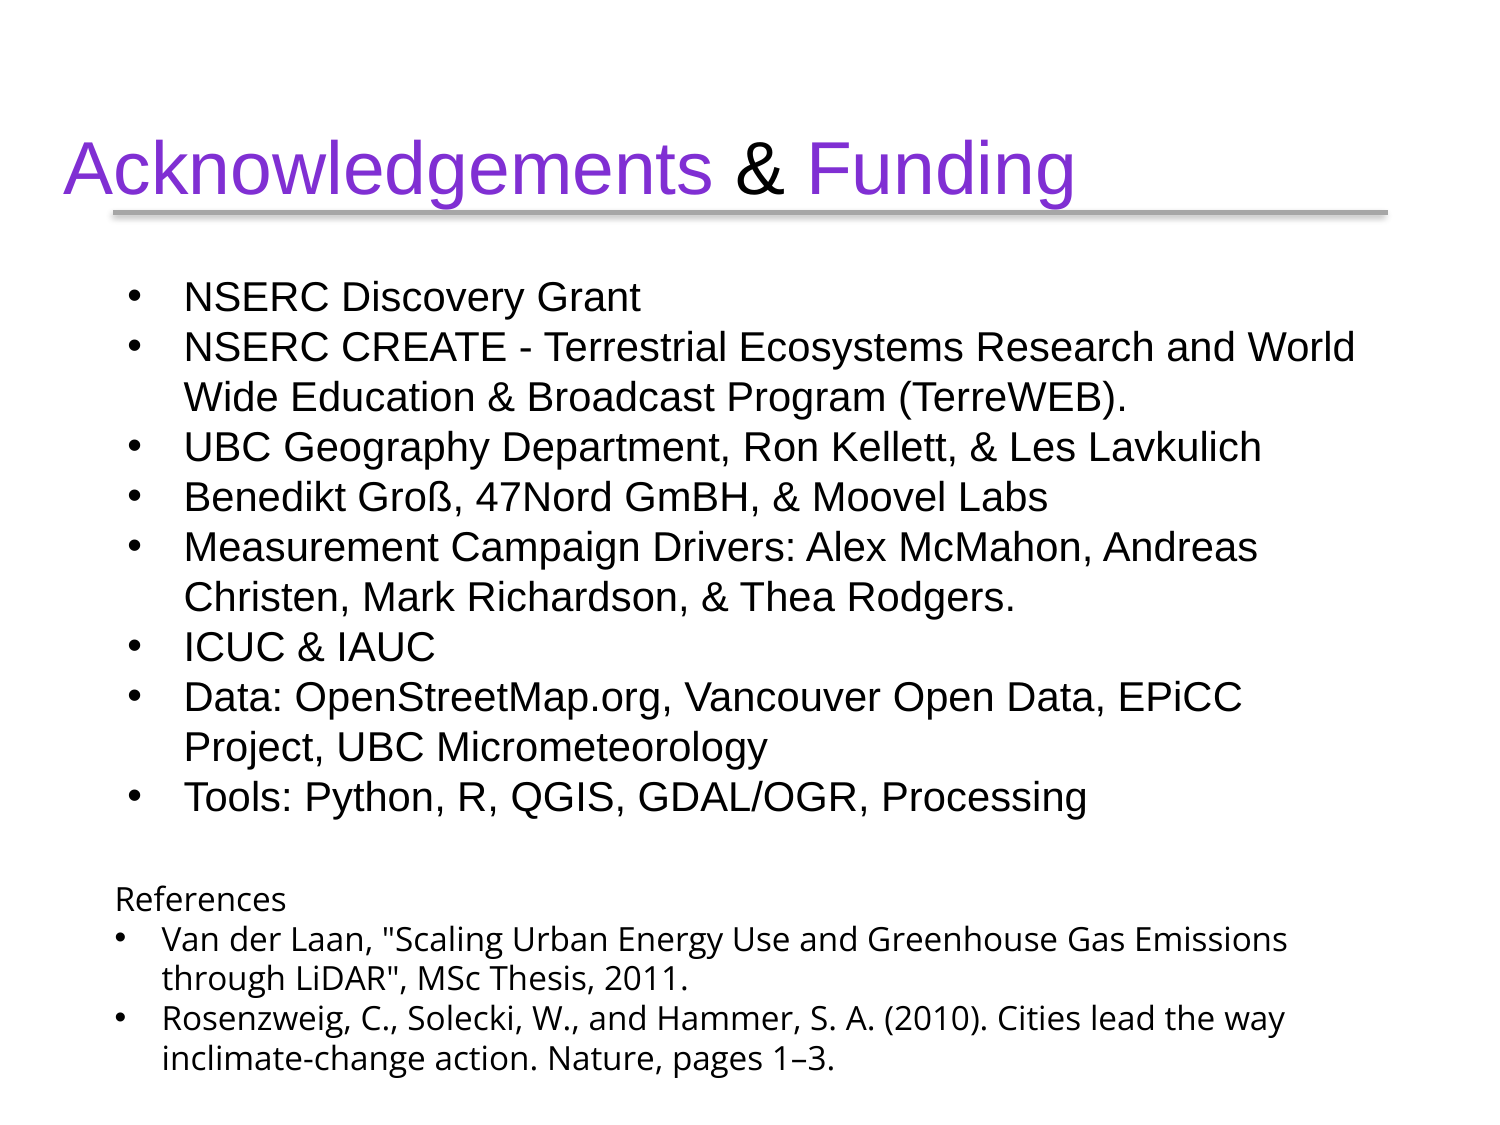

Acknowledgements & Funding
NSERC Discovery Grant
NSERC CREATE - Terrestrial Ecosystems Research and World Wide Education & Broadcast Program (TerreWEB).
UBC Geography Department, Ron Kellett, & Les Lavkulich
Benedikt Groß, 47Nord GmBH, & Moovel Labs
Measurement Campaign Drivers: Alex McMahon, Andreas Christen, Mark Richardson, & Thea Rodgers.
ICUC & IAUC
Data: OpenStreetMap.org, Vancouver Open Data, EPiCC Project, UBC Micrometeorology
Tools: Python, R, QGIS, GDAL/OGR, Processing
References
Van der Laan, "Scaling Urban Energy Use and Greenhouse Gas Emissions through LiDAR", MSc Thesis, 2011.
Rosenzweig, C., Solecki, W., and Hammer, S. A. (2010). Cities lead the way inclimate-change action. Nature, pages 1–3.